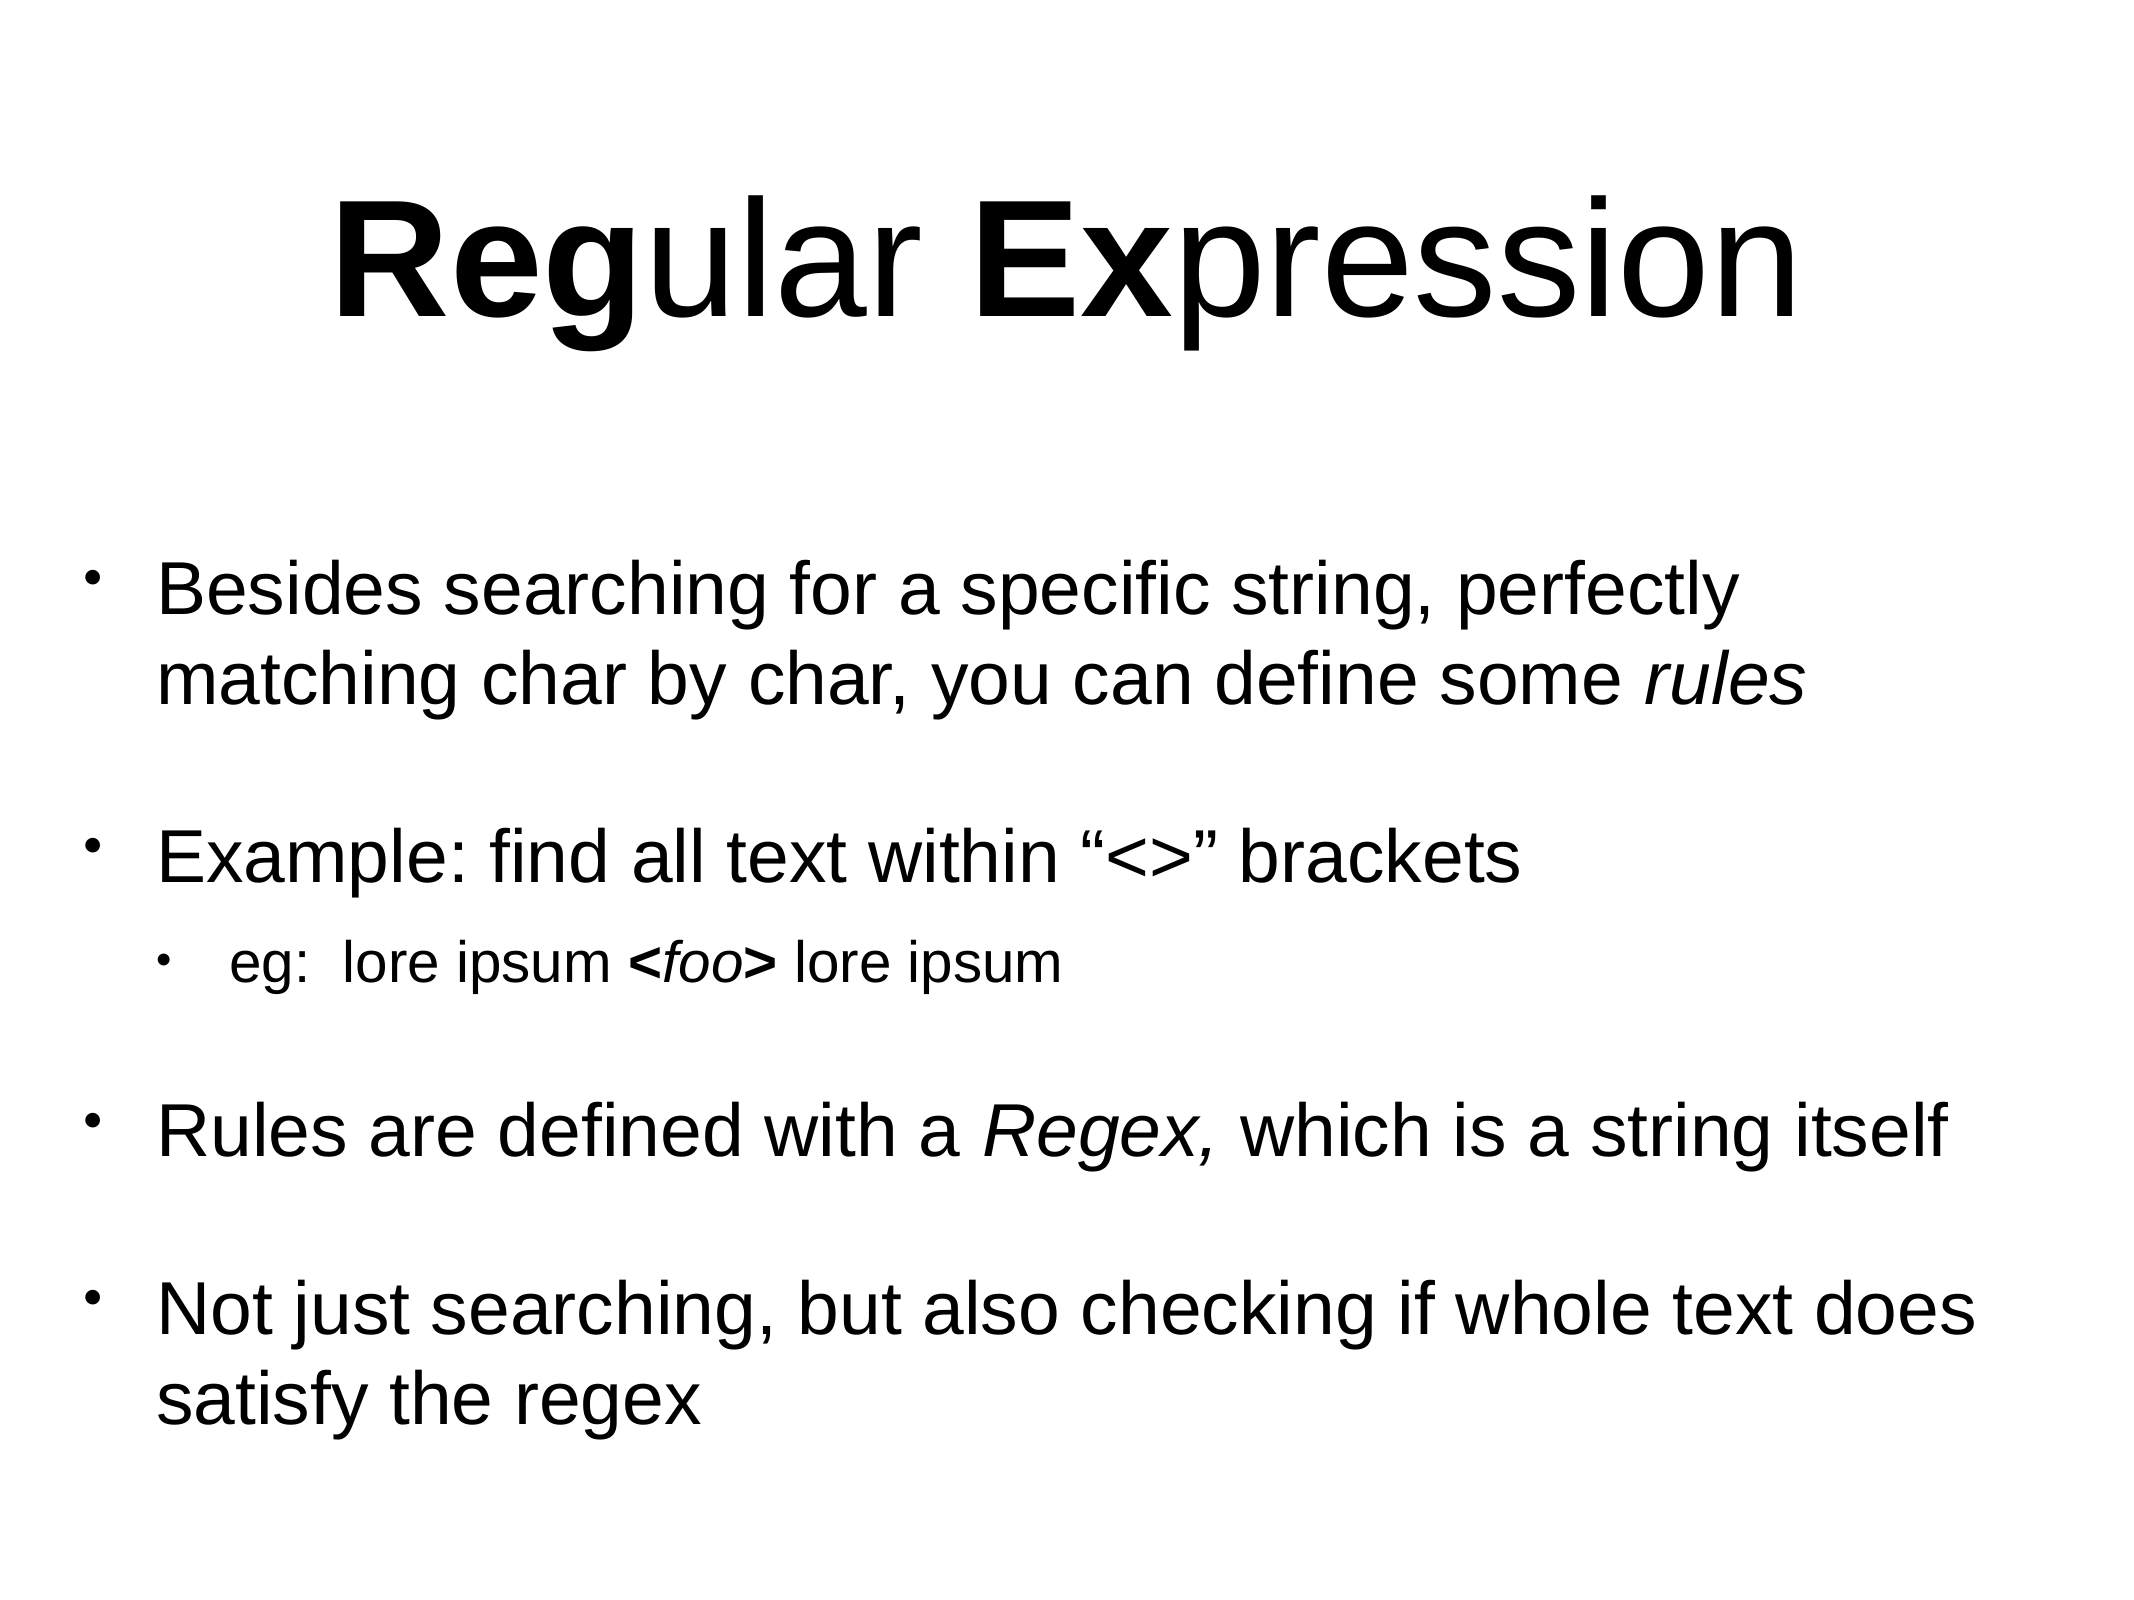

# Regular Expression
Besides searching for a specific string, perfectly matching char by char, you can define some rules
Example: find all text within “<>” brackets
eg:  lore ipsum <foo> lore ipsum
Rules are defined with a Regex, which is a string itself
Not just searching, but also checking if whole text does satisfy the regex